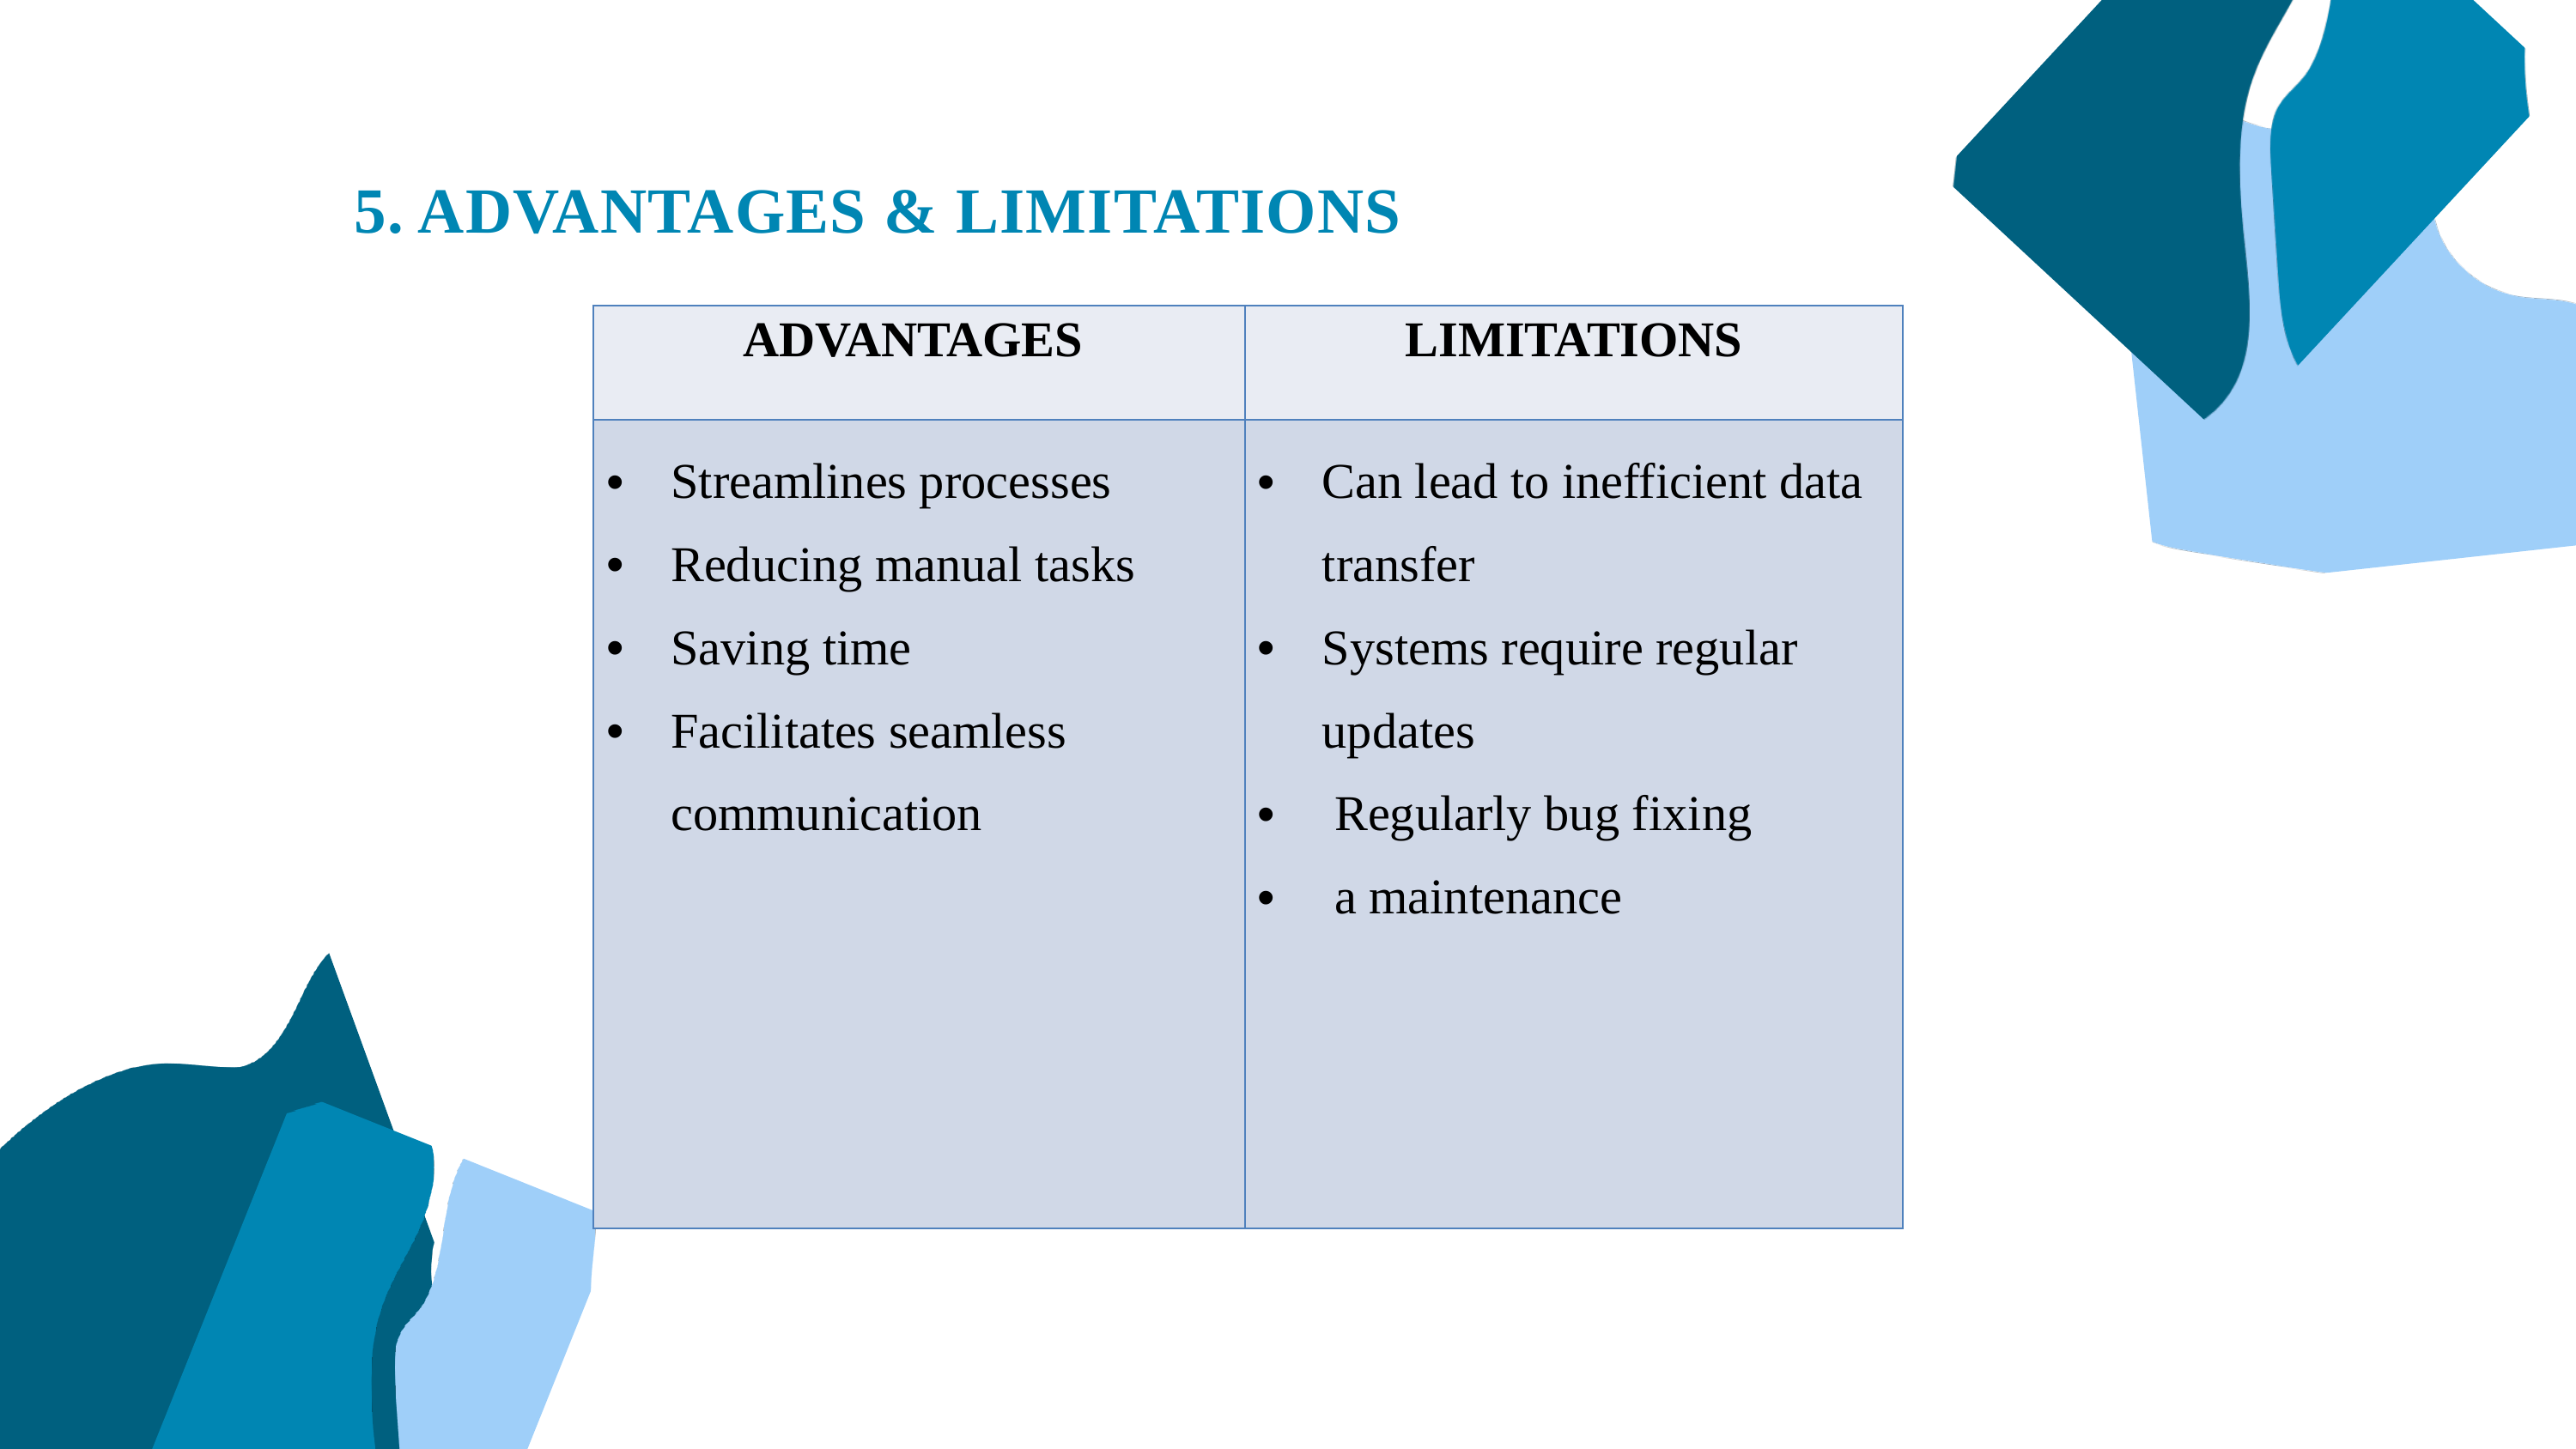

5. ADVANTAGES & LIMITATIONS
| ADVANTAGES | LIMITATIONS |
| --- | --- |
| Streamlines processes Reducing manual tasks Saving time Facilitates seamless communication | Can lead to inefficient data transfer  Systems require regular updates Regularly bug fixing a maintenance |